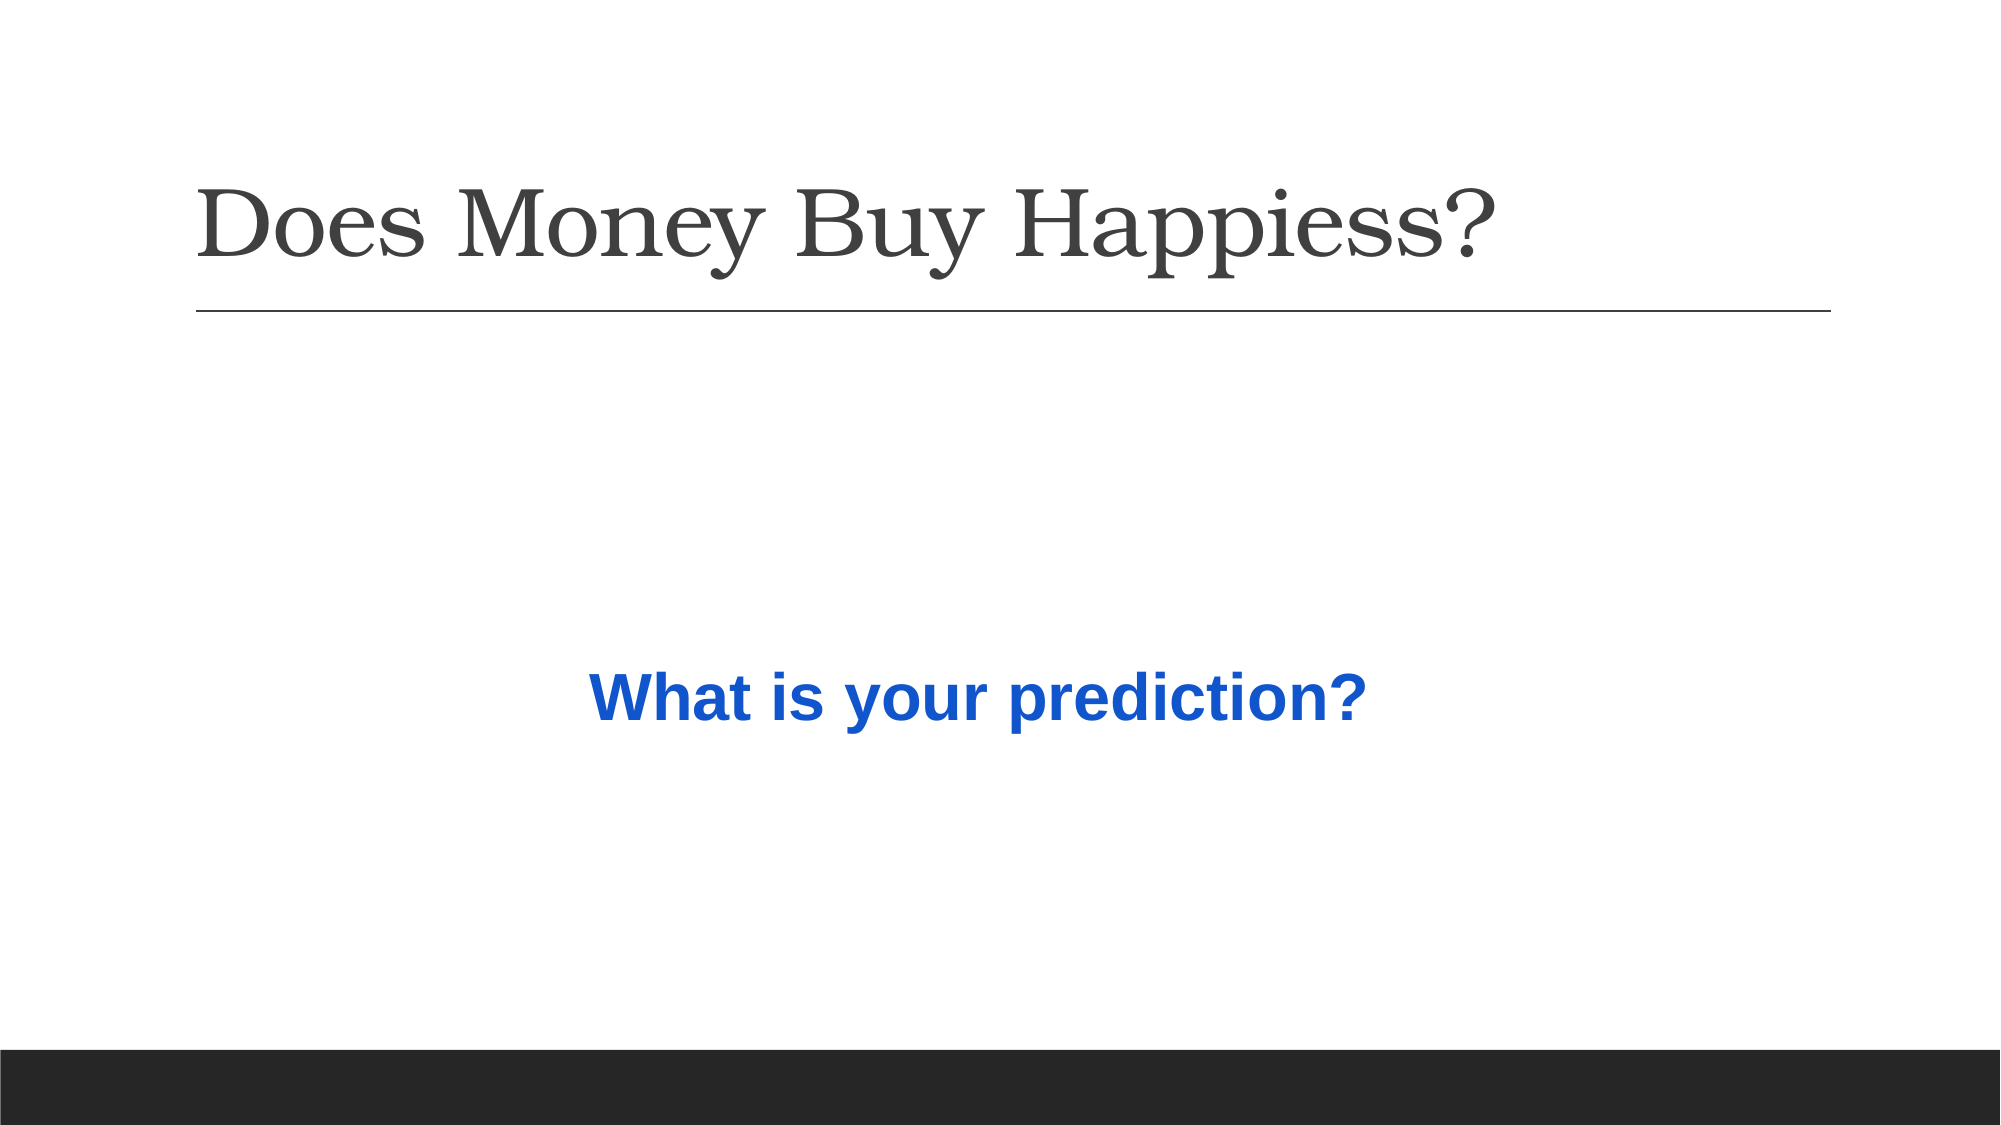

# Does Money Buy Happiess?
What is your prediction?